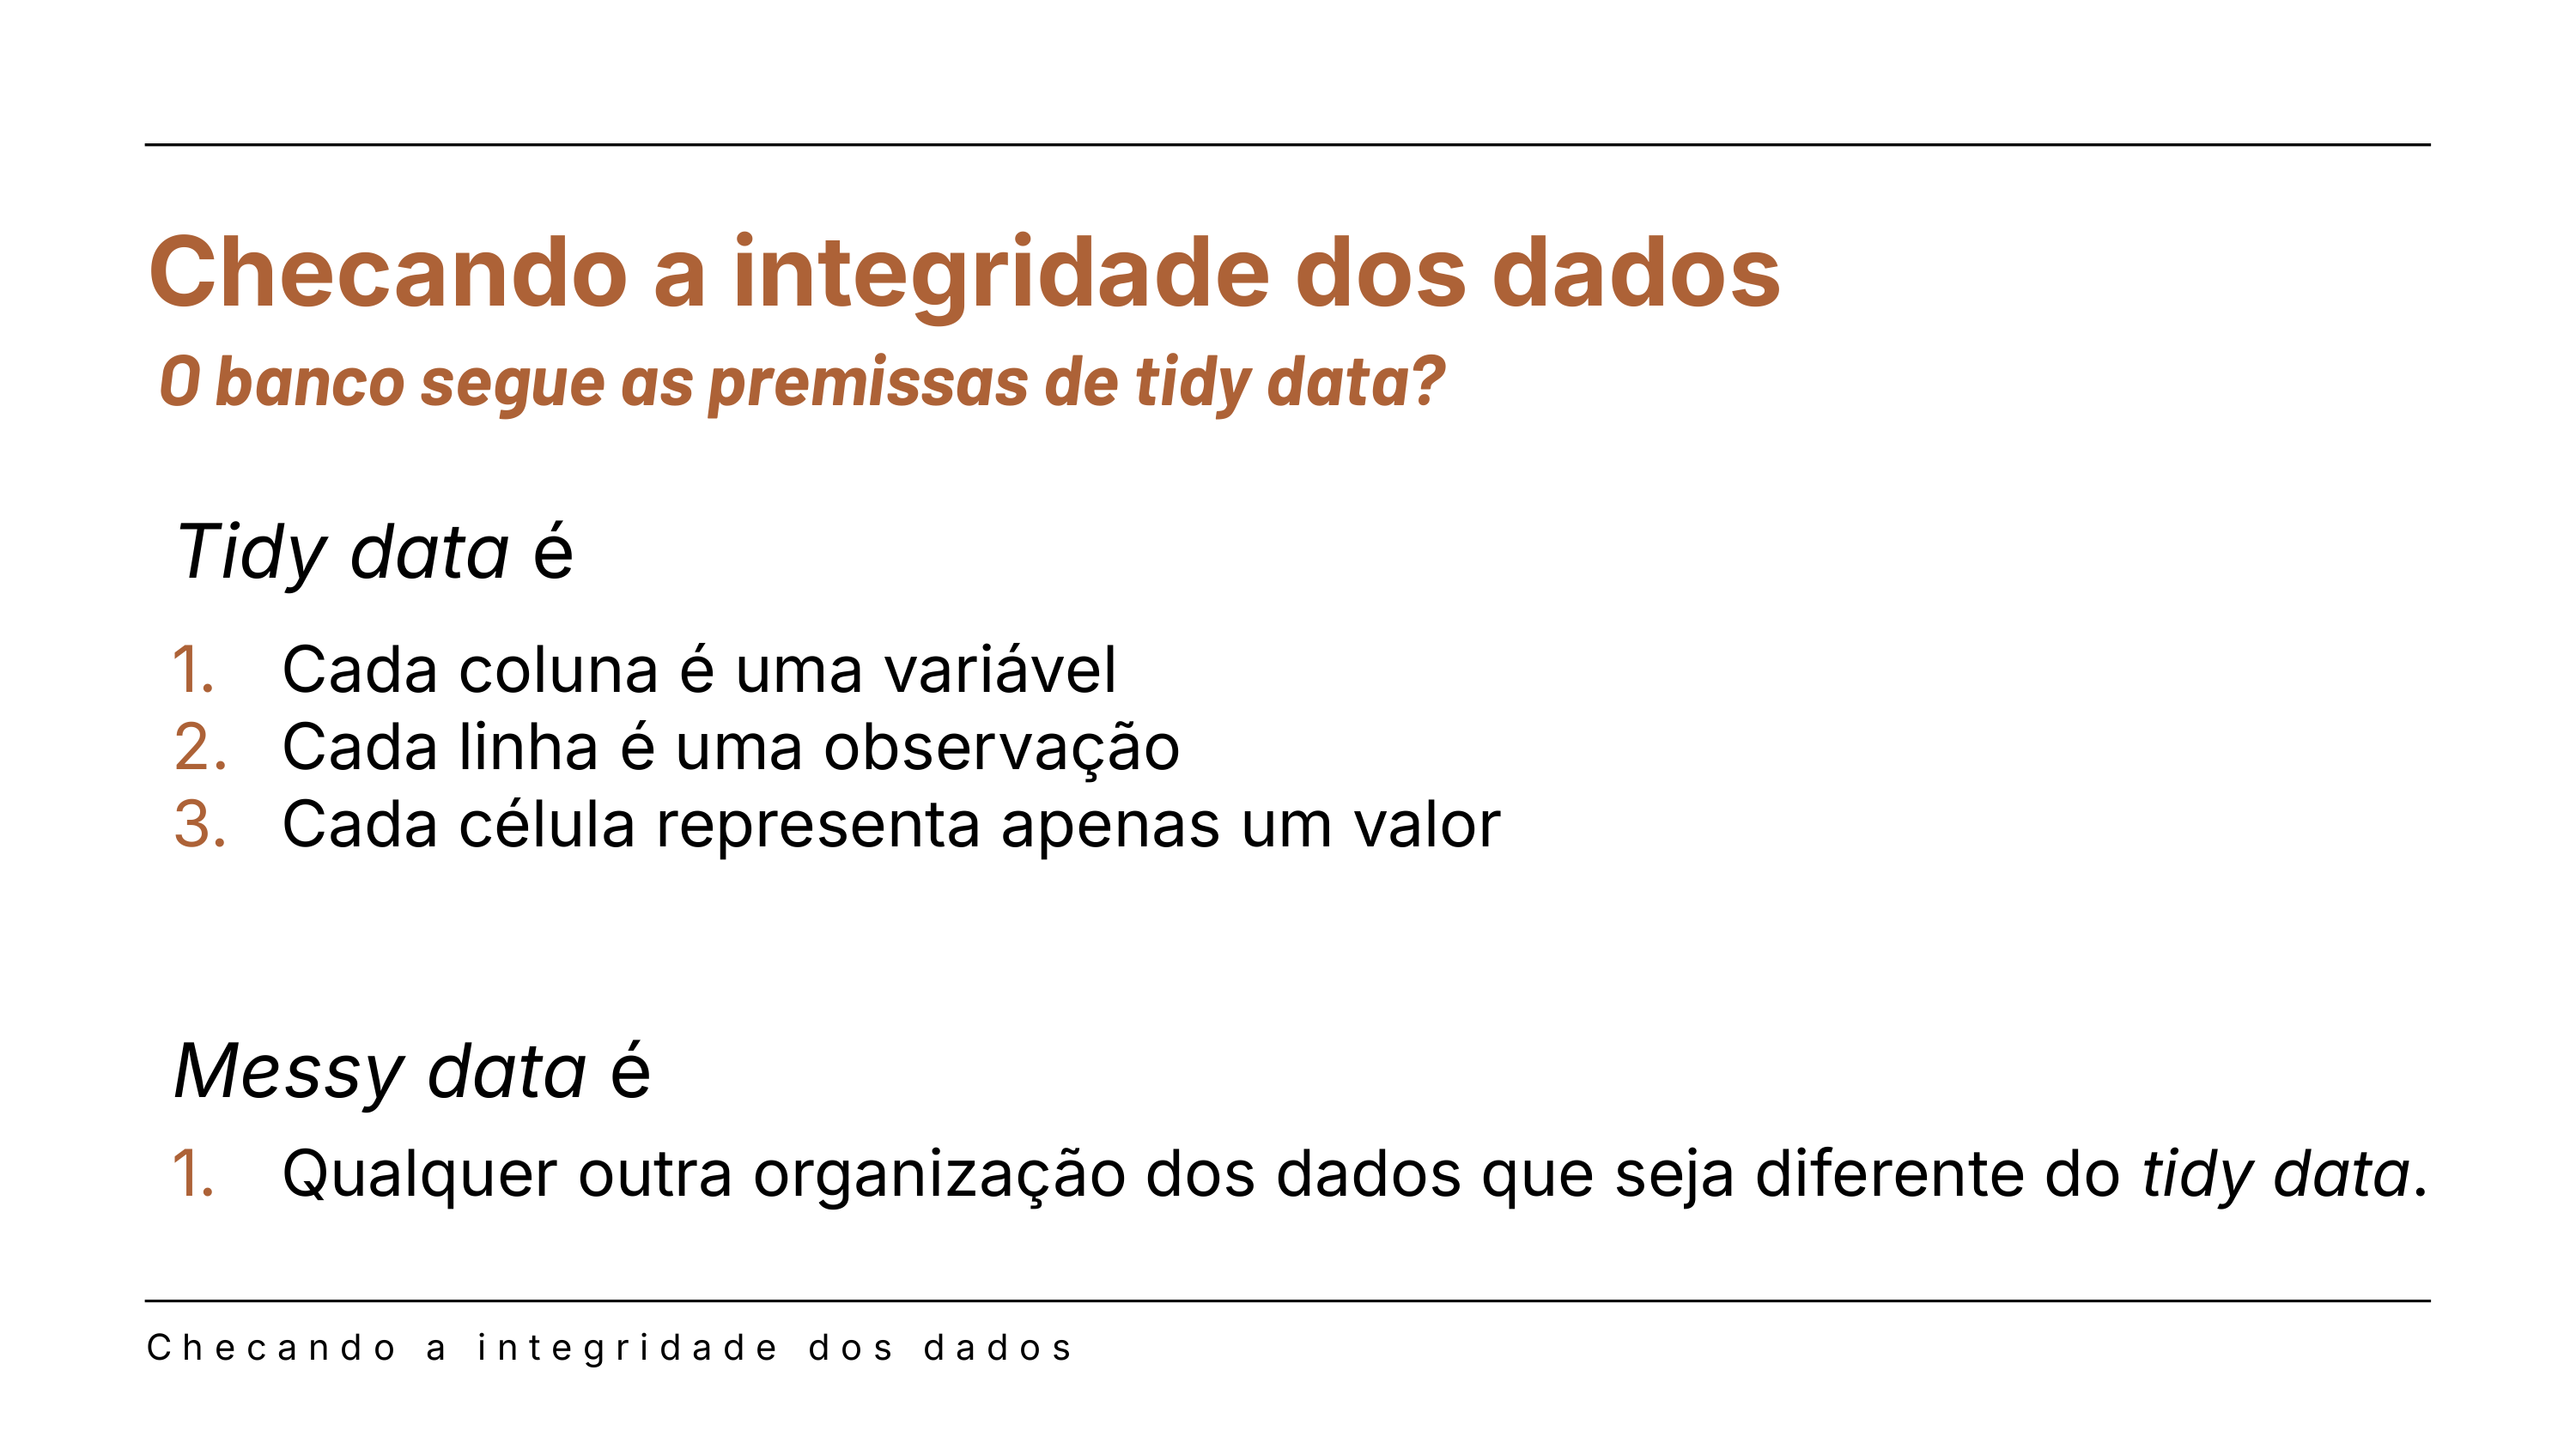

Checando a integridade dos dados
O banco segue as premissas de tidy data?
Tidy data é

Cada coluna é uma variável
Cada linha é uma observação
Cada célula representa apenas um valor
Messy data é
Qualquer outra organização dos dados que seja diferente do tidy data.

Checando a integridade dos dados